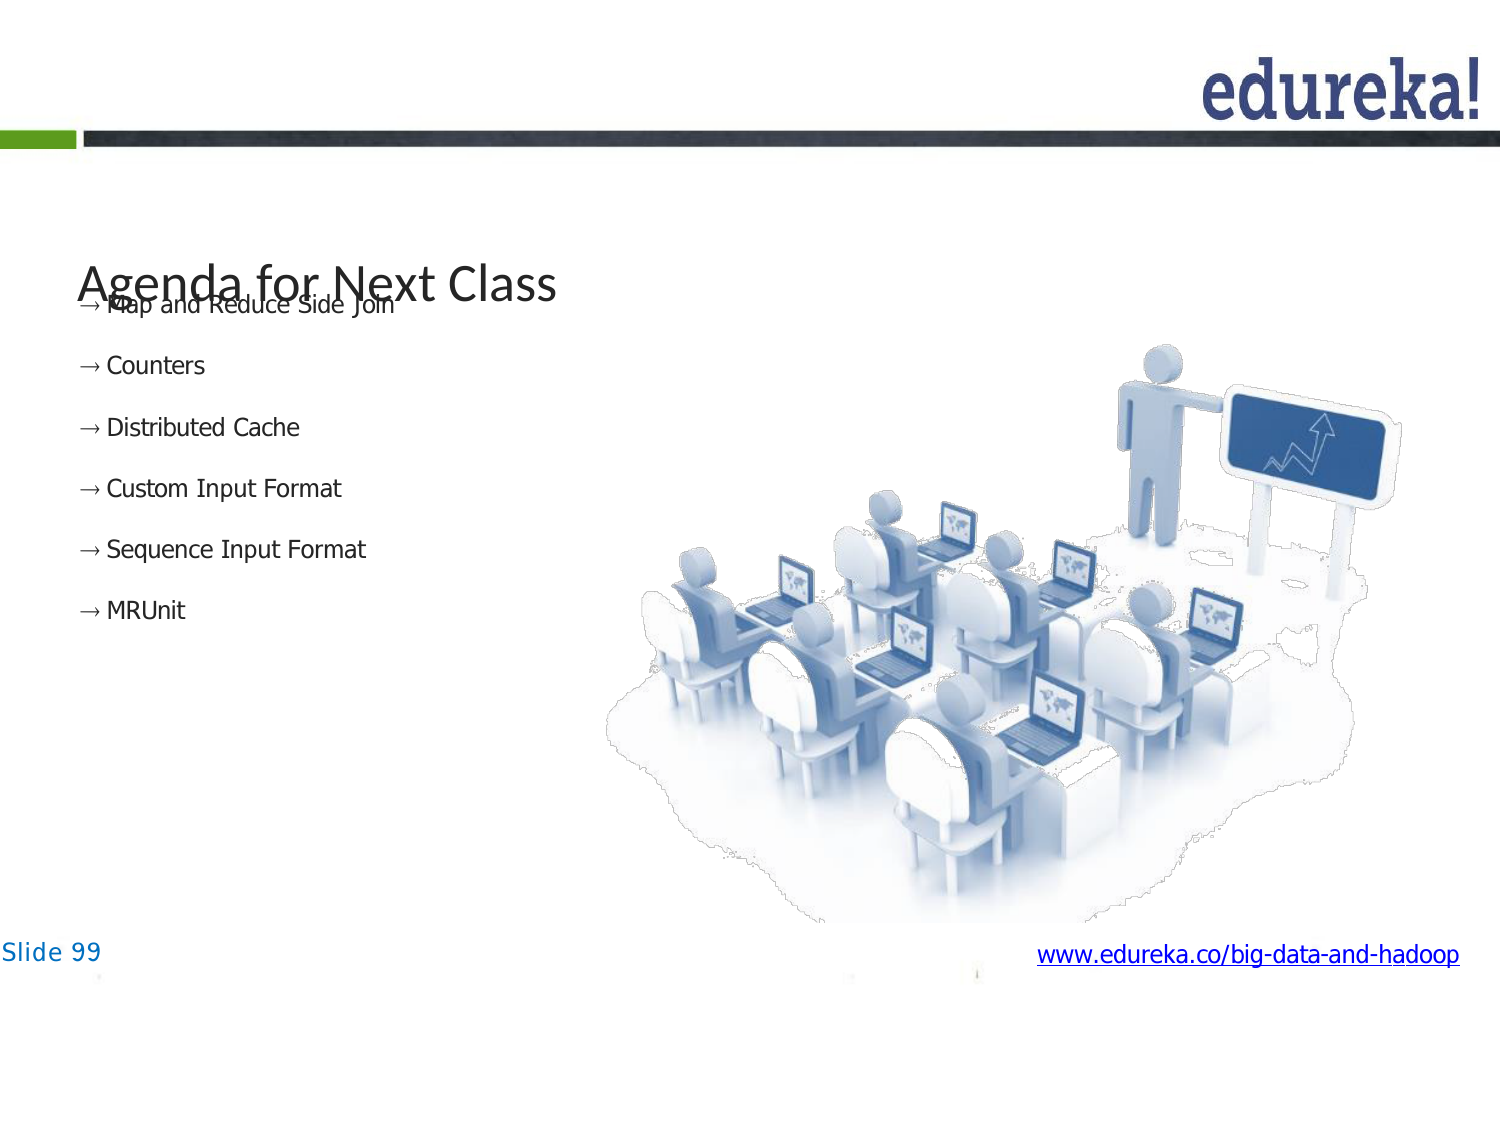

# Agenda for Next Class

→ Map and Reduce Side Join

→ Counters

→ Distributed Cache

→ Custom Input Format

→ Sequence Input Format

→ MRUnit
Slide 99
www.edureka.co/big-data-and-hadoop